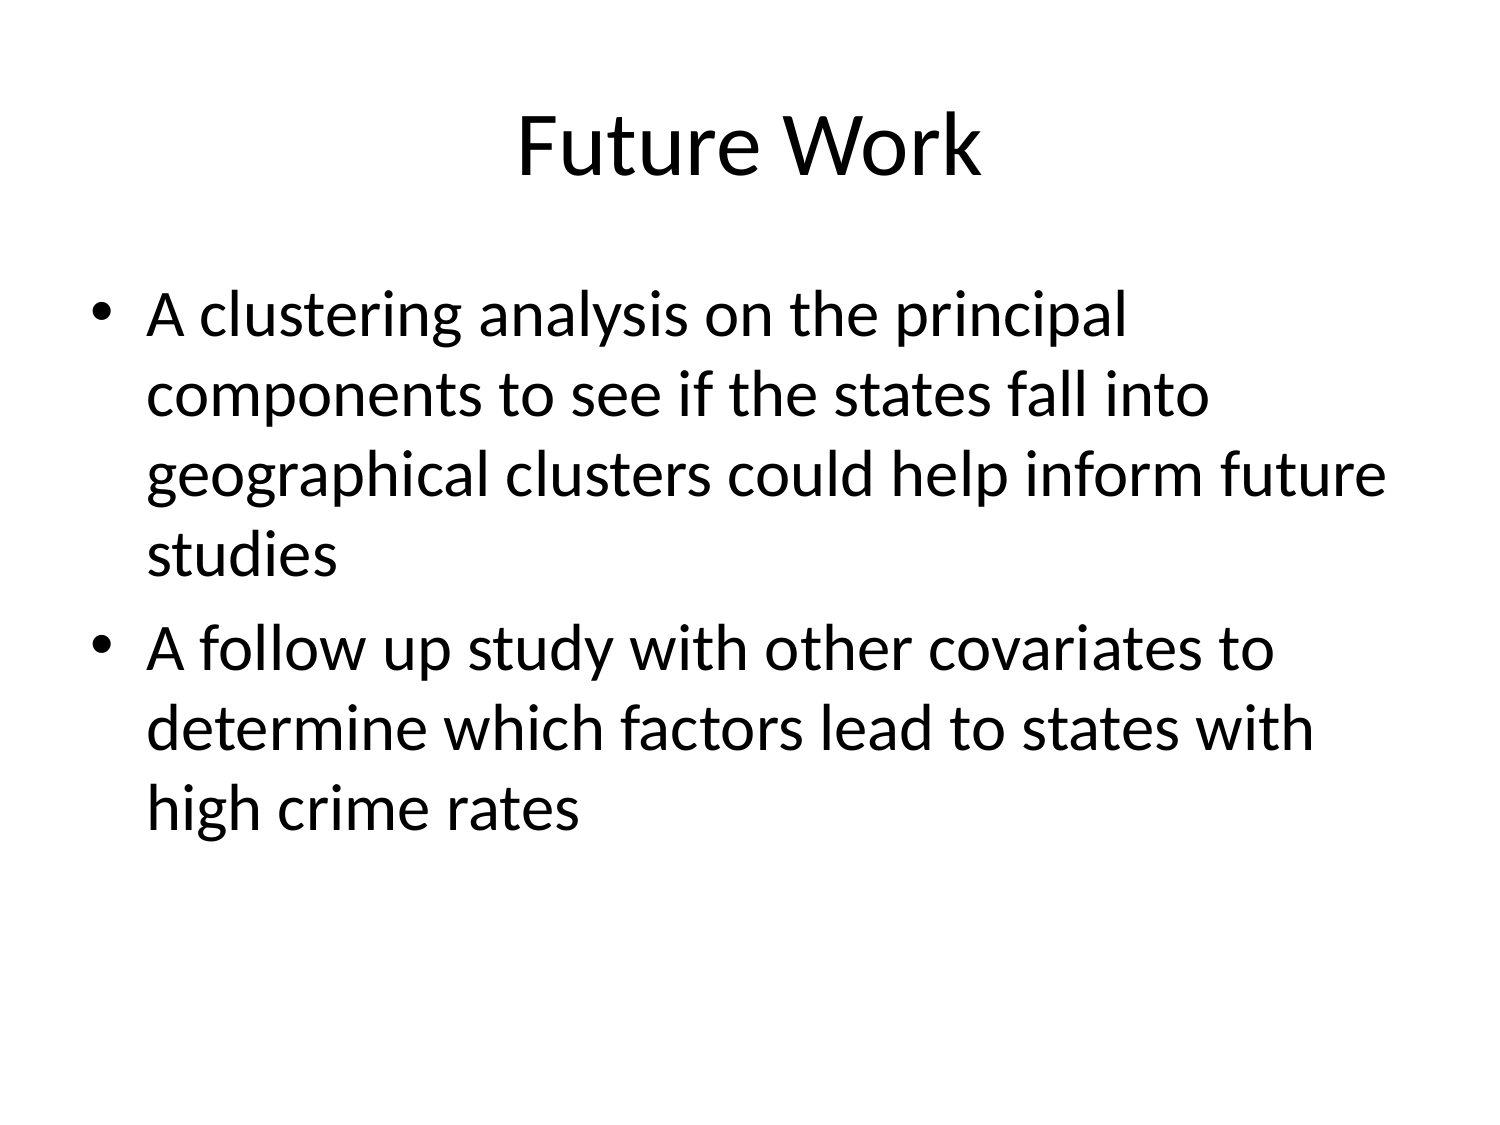

# Future Work
A clustering analysis on the principal components to see if the states fall into geographical clusters could help inform future studies
A follow up study with other covariates to determine which factors lead to states with high crime rates